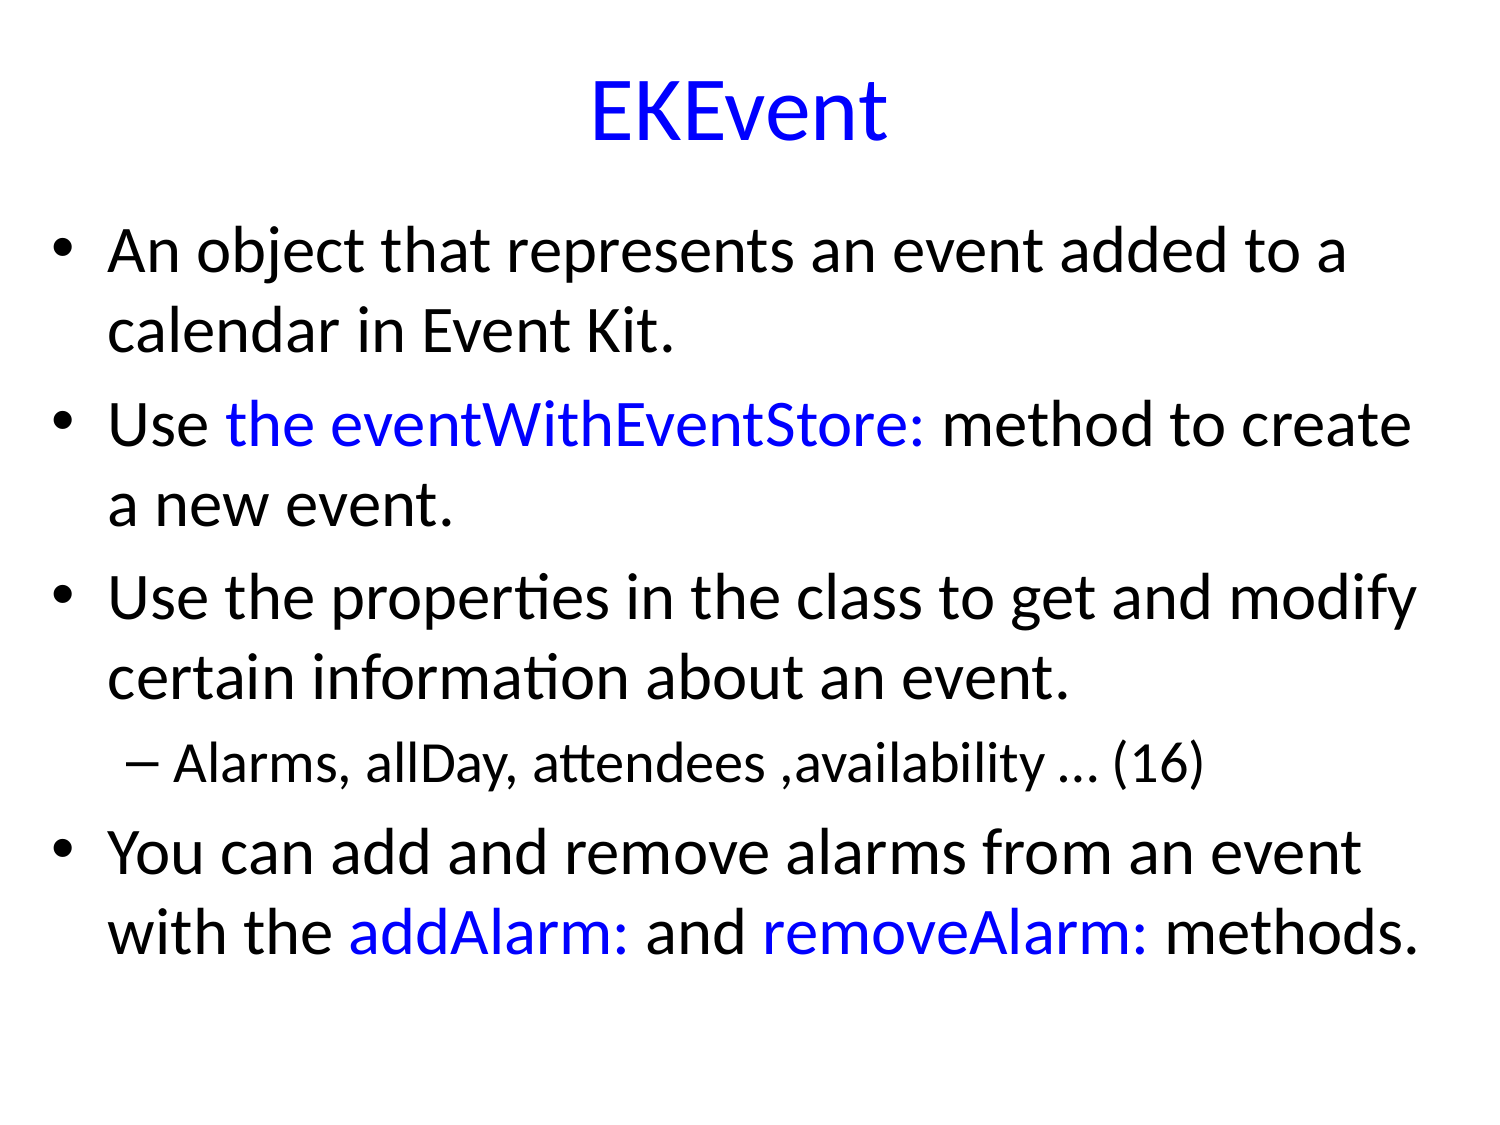

# EKEvent
An object that represents an event added to a calendar in Event Kit.
Use the eventWithEventStore: method to create a new event.
Use the properties in the class to get and modify certain information about an event.
Alarms, allDay, attendees ,availability … (16)
You can add and remove alarms from an event with the addAlarm: and removeAlarm: methods.